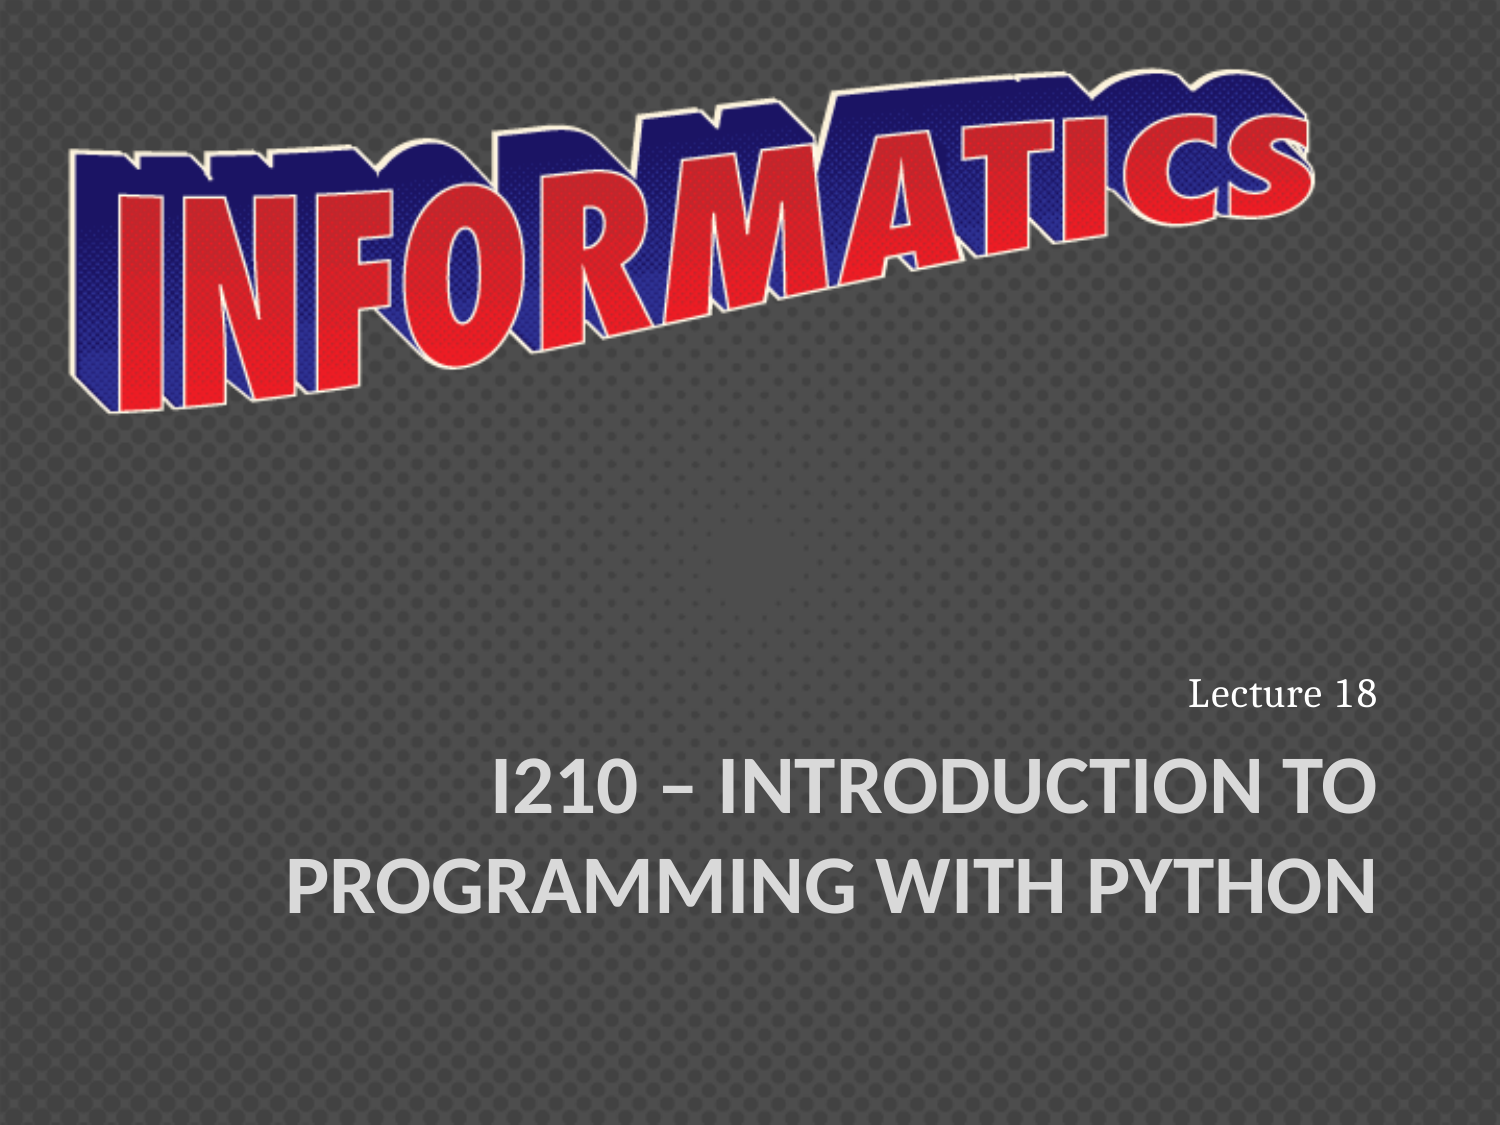

Lecture 18
# I210 – Introduction to Programming with Python